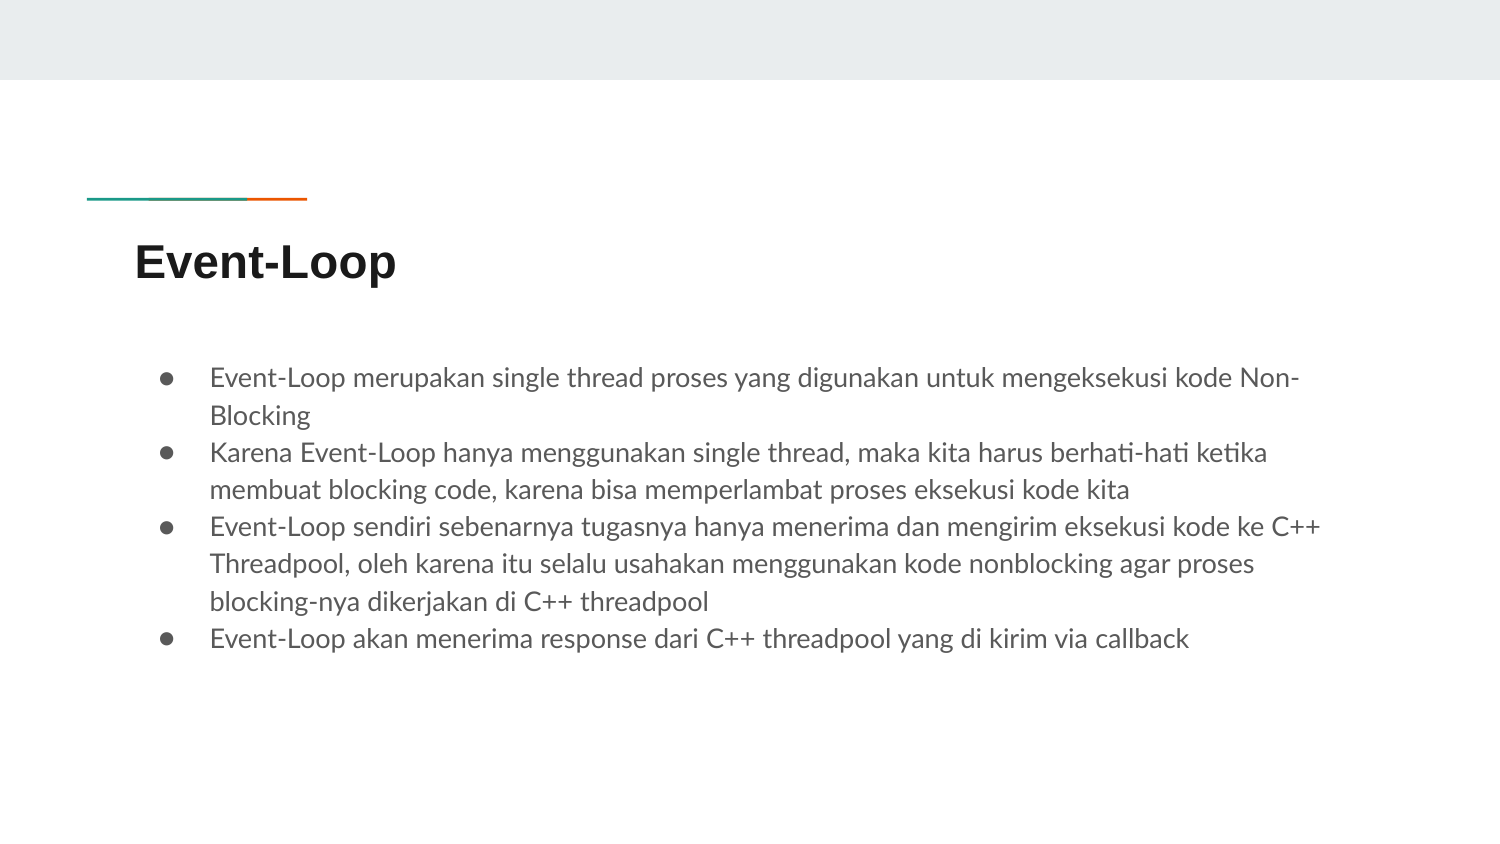

# Event-Loop
Event-Loop merupakan single thread proses yang digunakan untuk mengeksekusi kode Non-Blocking
Karena Event-Loop hanya menggunakan single thread, maka kita harus berhati-hati ketika membuat blocking code, karena bisa memperlambat proses eksekusi kode kita
Event-Loop sendiri sebenarnya tugasnya hanya menerima dan mengirim eksekusi kode ke C++ Threadpool, oleh karena itu selalu usahakan menggunakan kode nonblocking agar proses blocking-nya dikerjakan di C++ threadpool
Event-Loop akan menerima response dari C++ threadpool yang di kirim via callback